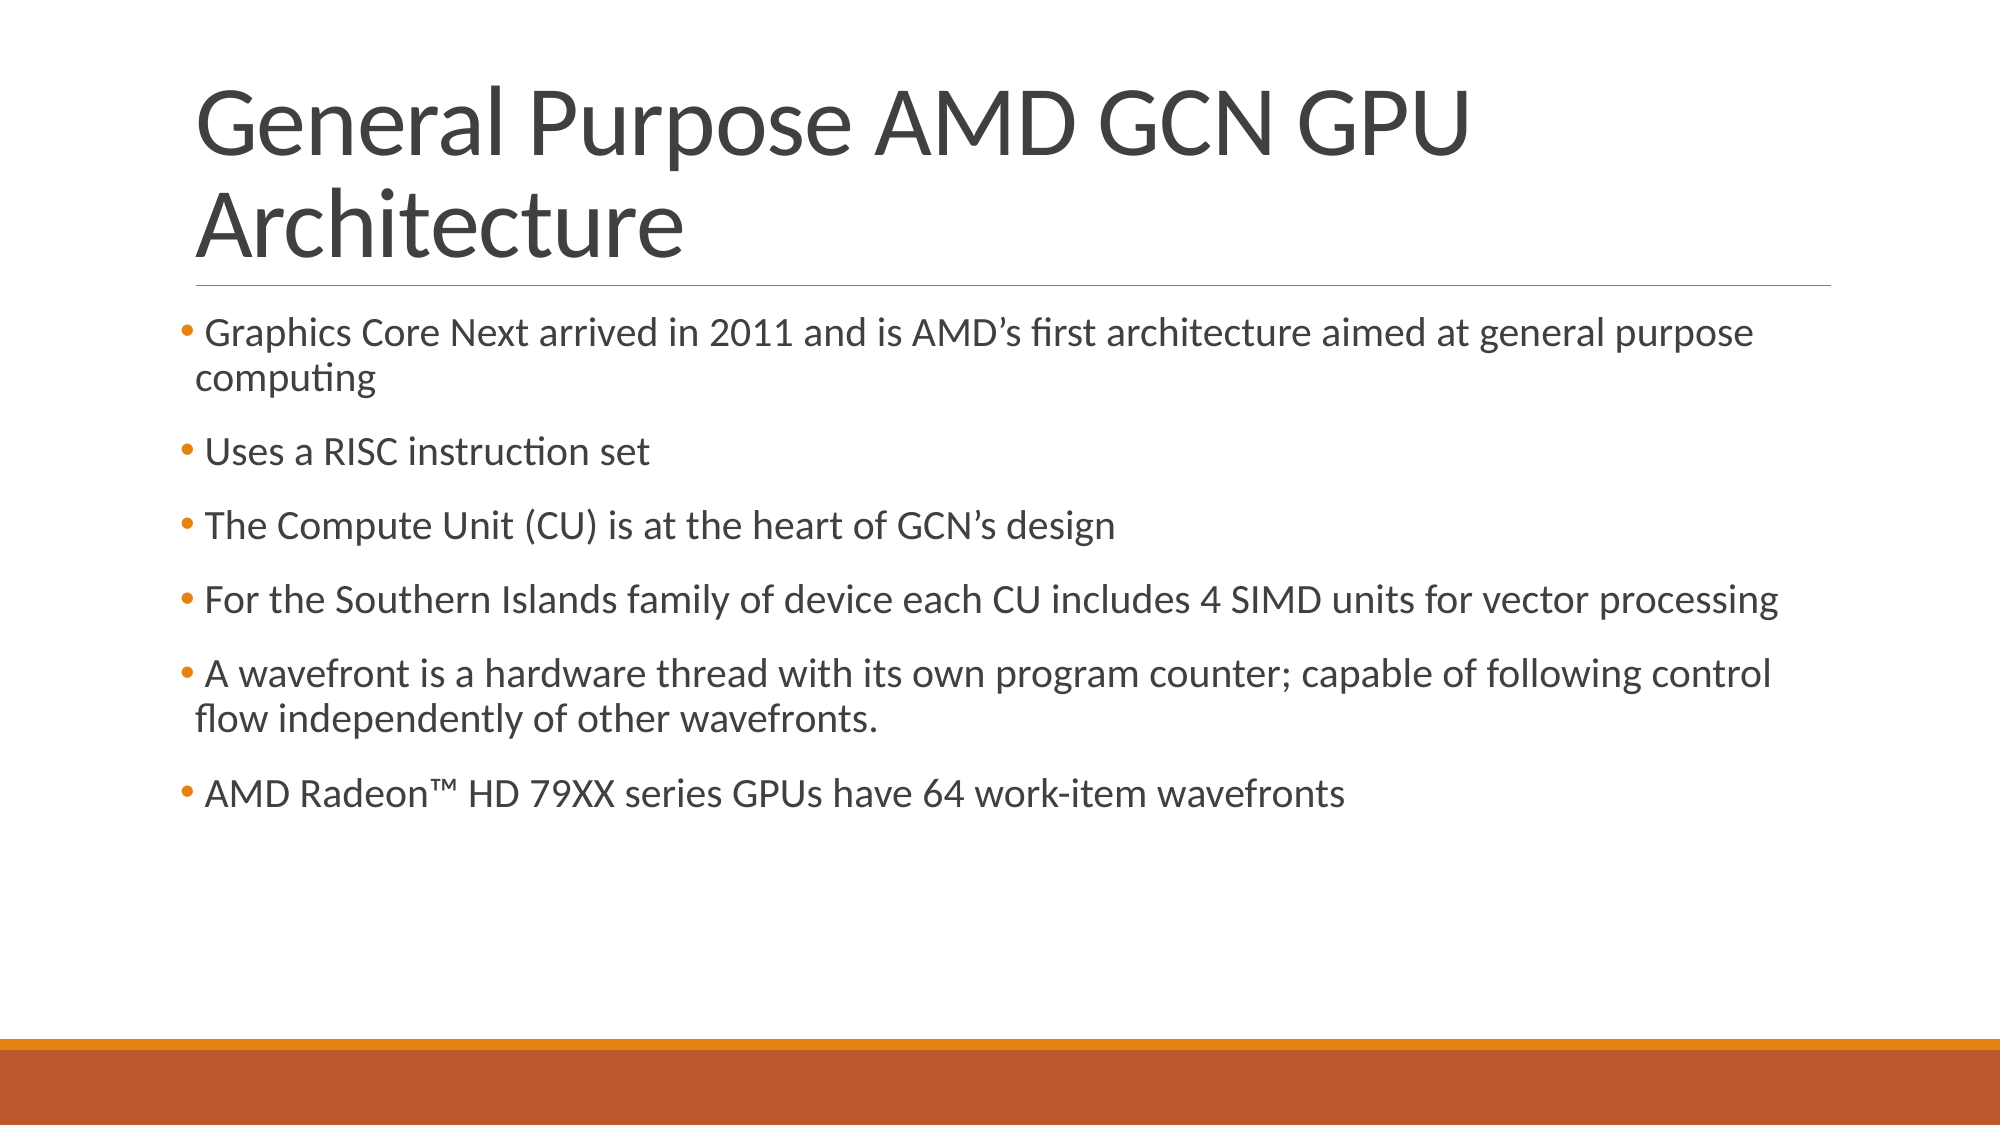

# General Purpose AMD GCN GPU Architecture
 Graphics Core Next arrived in 2011 and is AMD’s first architecture aimed at general purpose computing
 Uses a RISC instruction set
 The Compute Unit (CU) is at the heart of GCN’s design
 For the Southern Islands family of device each CU includes 4 SIMD units for vector processing
 A wavefront is a hardware thread with its own program counter; capable of following control flow independently of other wavefronts.
 AMD Radeon™ HD 79XX series GPUs have 64 work-item wavefronts